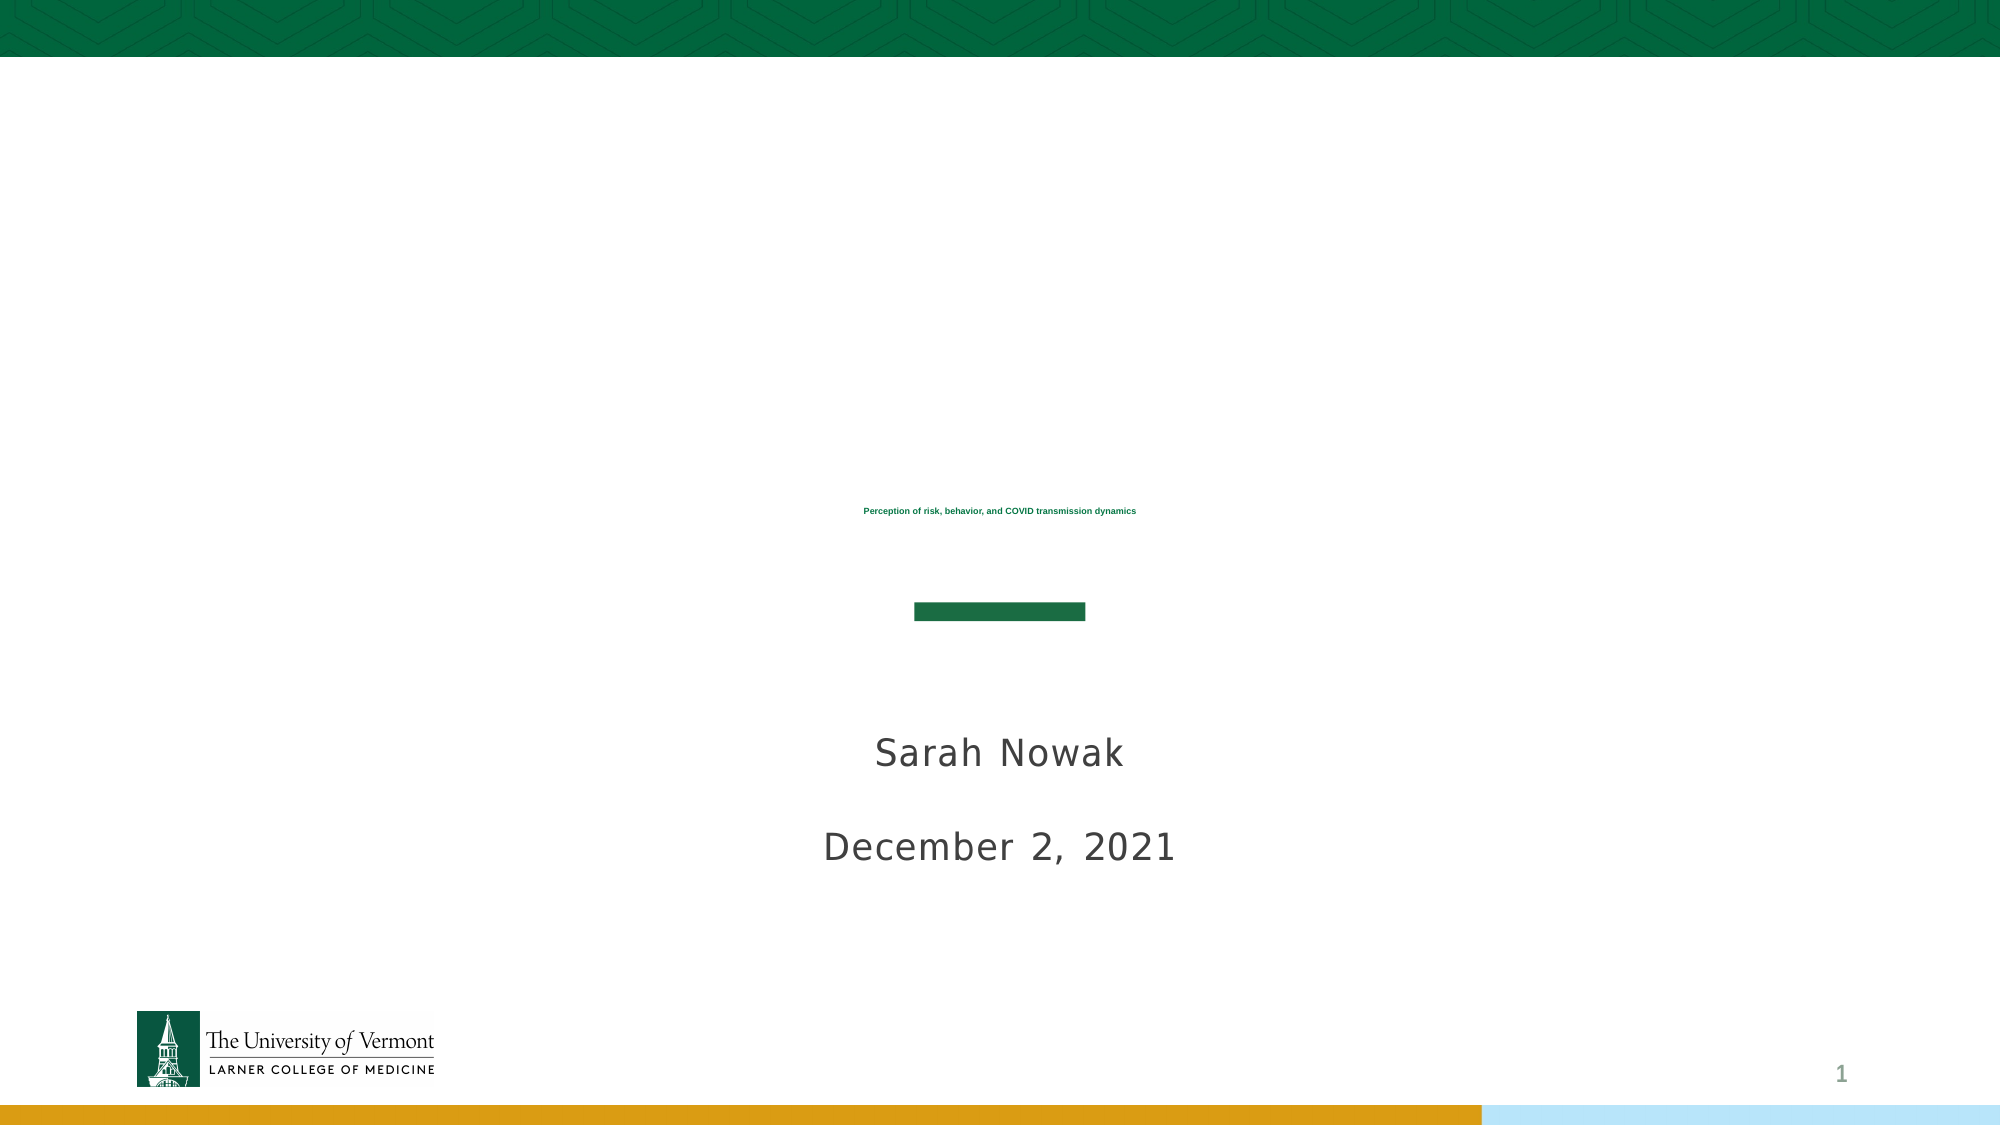

# Perception of risk, behavior, and COVID transmission dynamics
Sarah Nowak
December 2, 2021
1